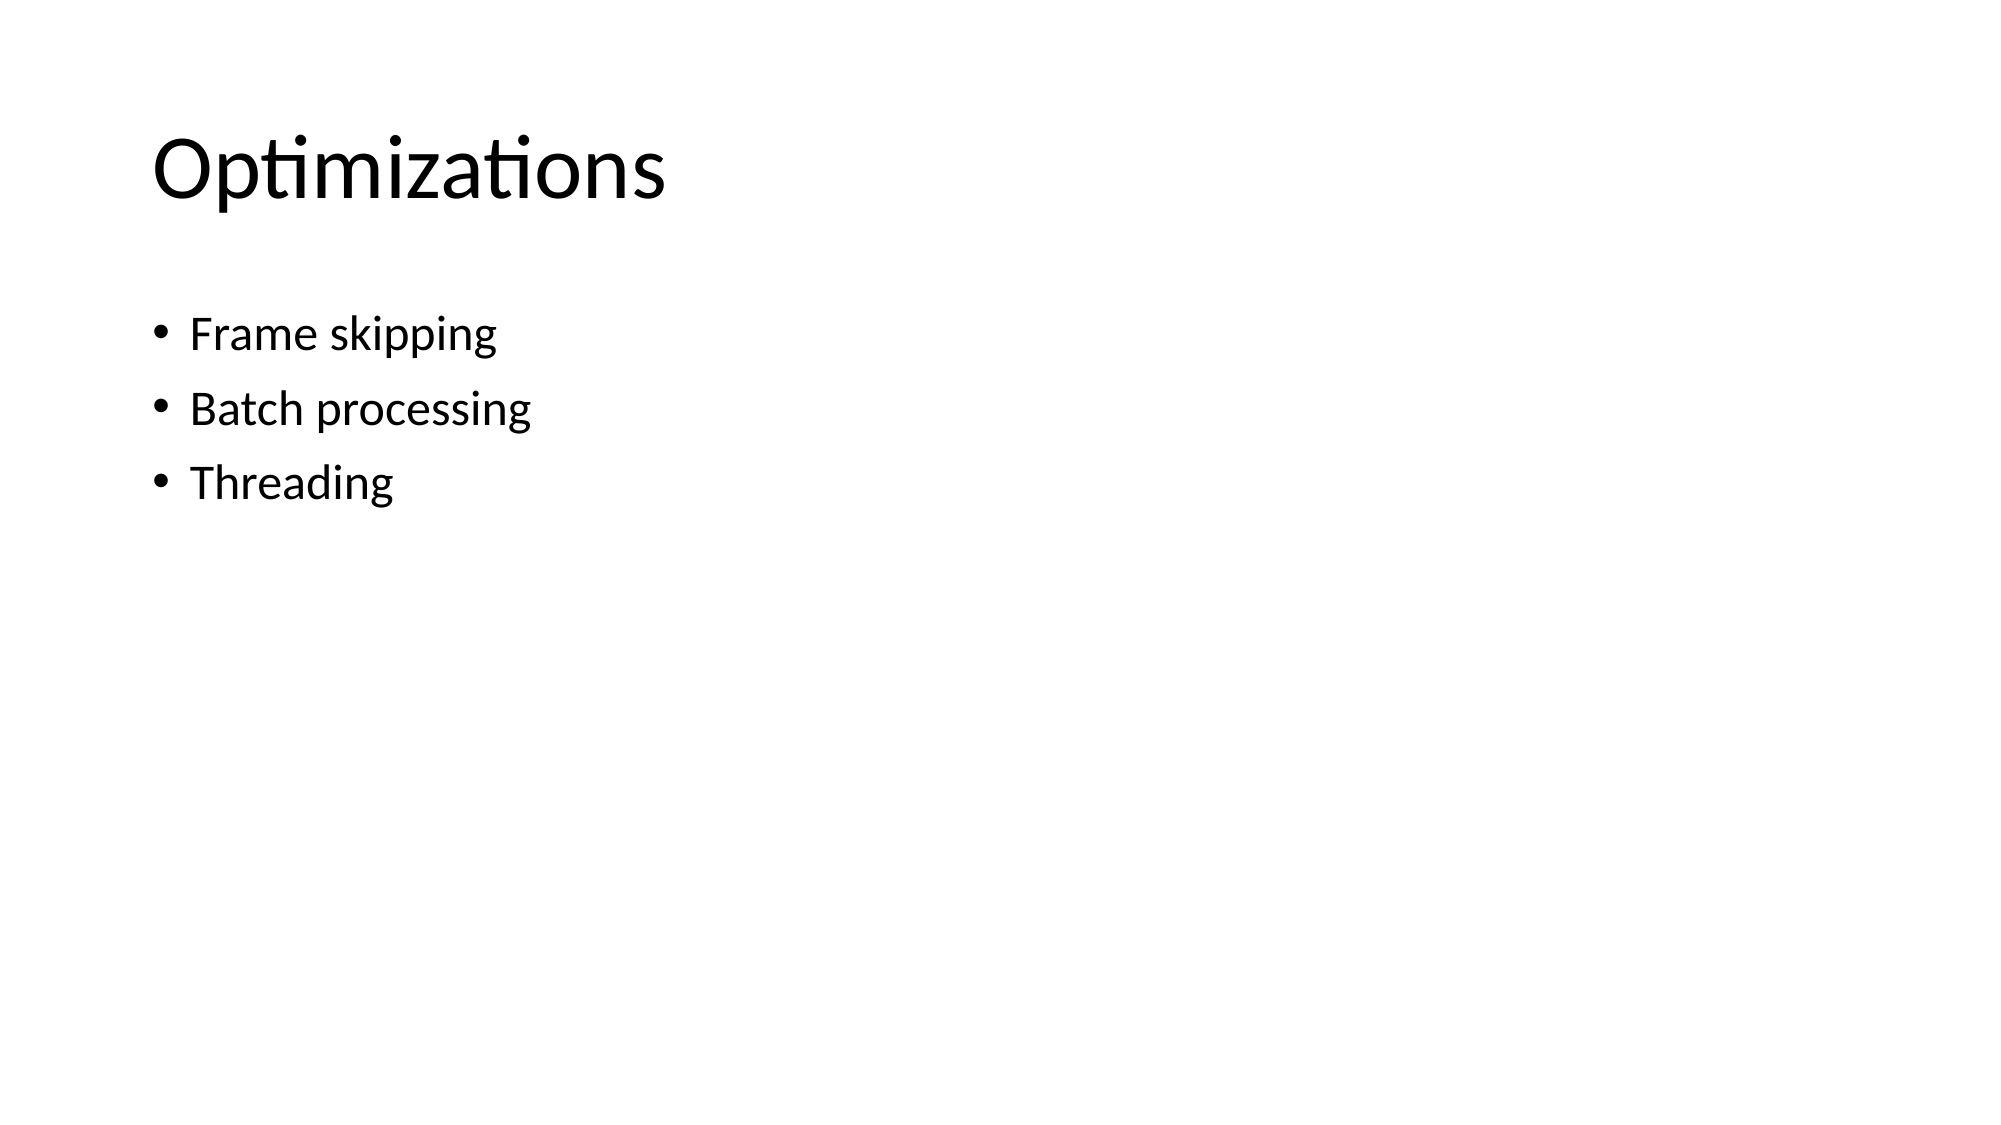

# Optimizations
Frame skipping
Batch processing
Threading